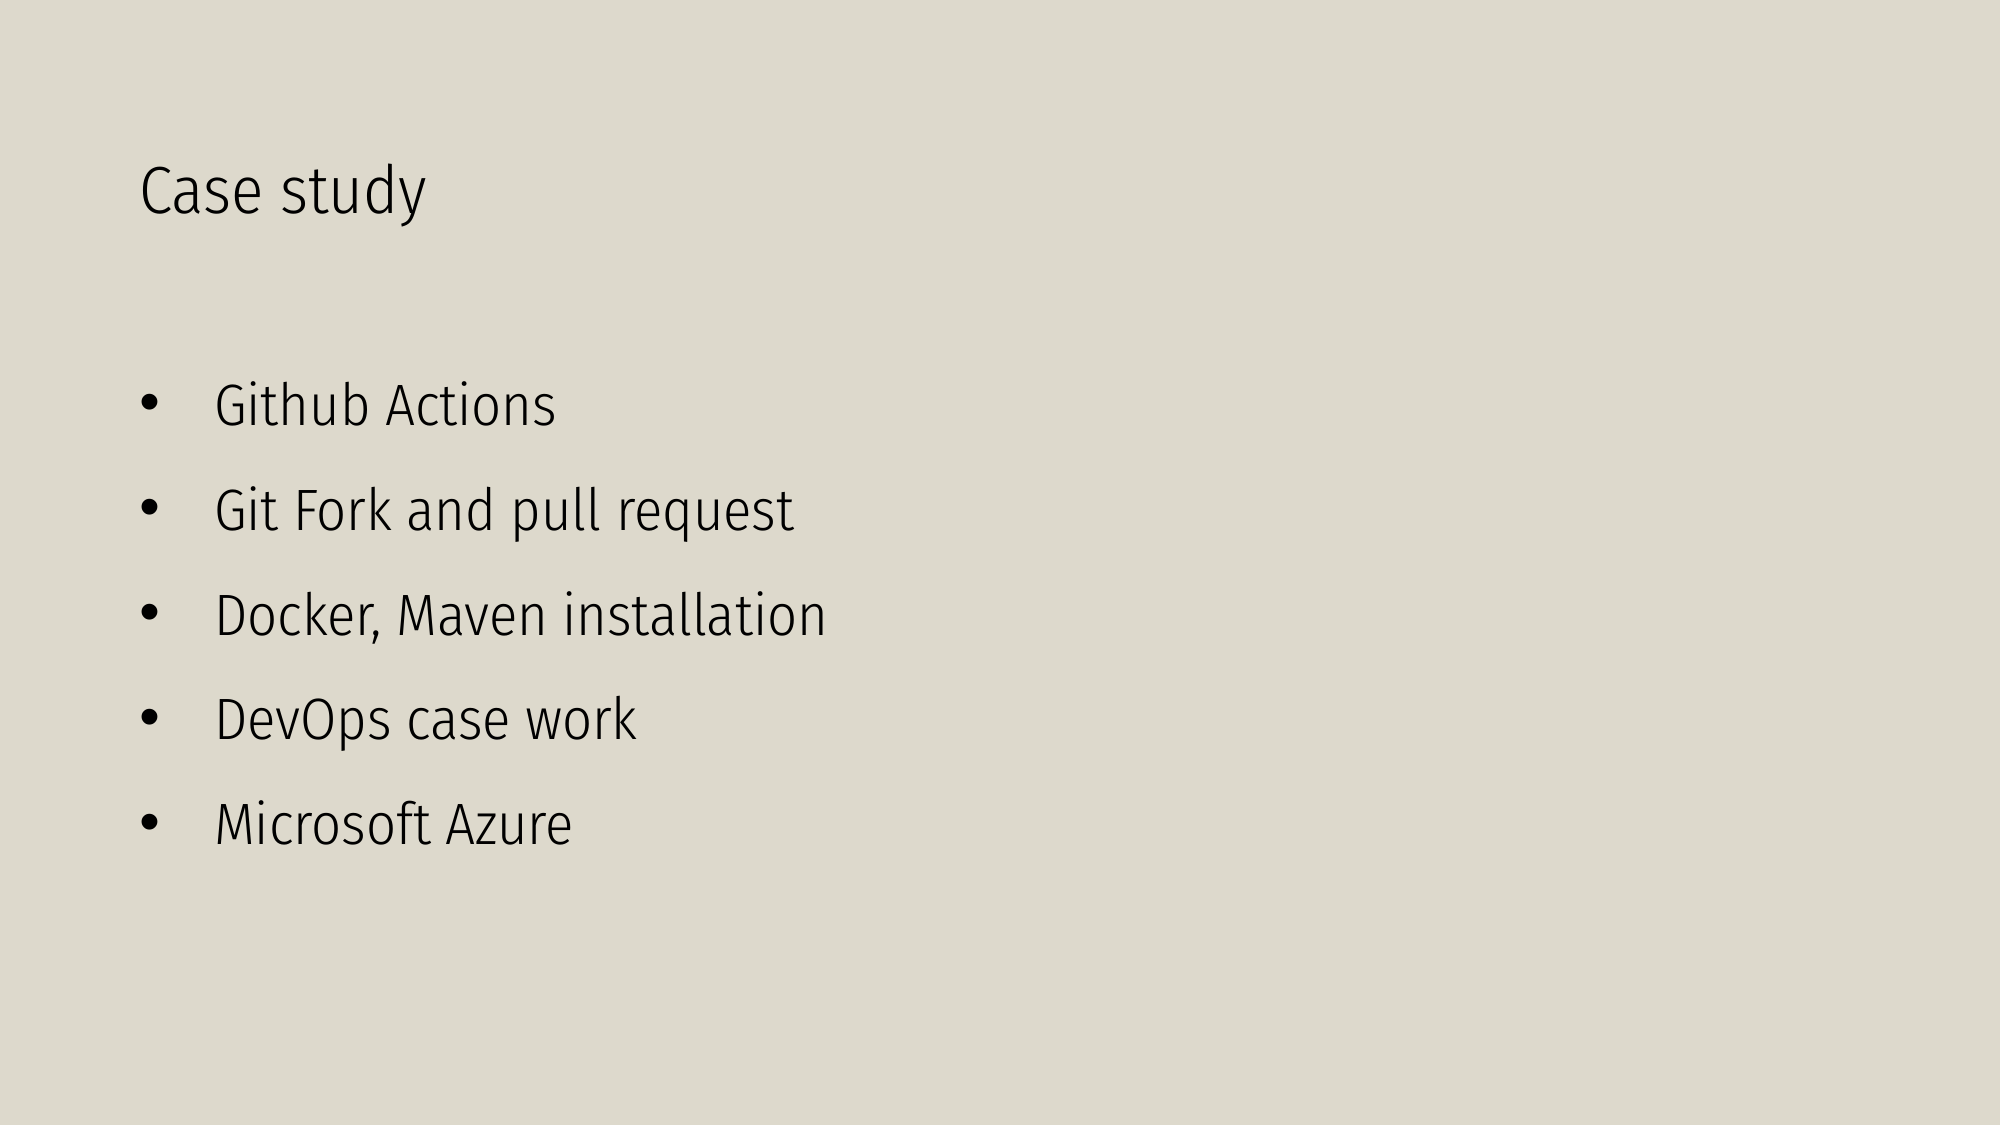

Case study

Github Actions
Git Fork and pull request
Docker, Maven installation
DevOps case work
Microsoft Azure